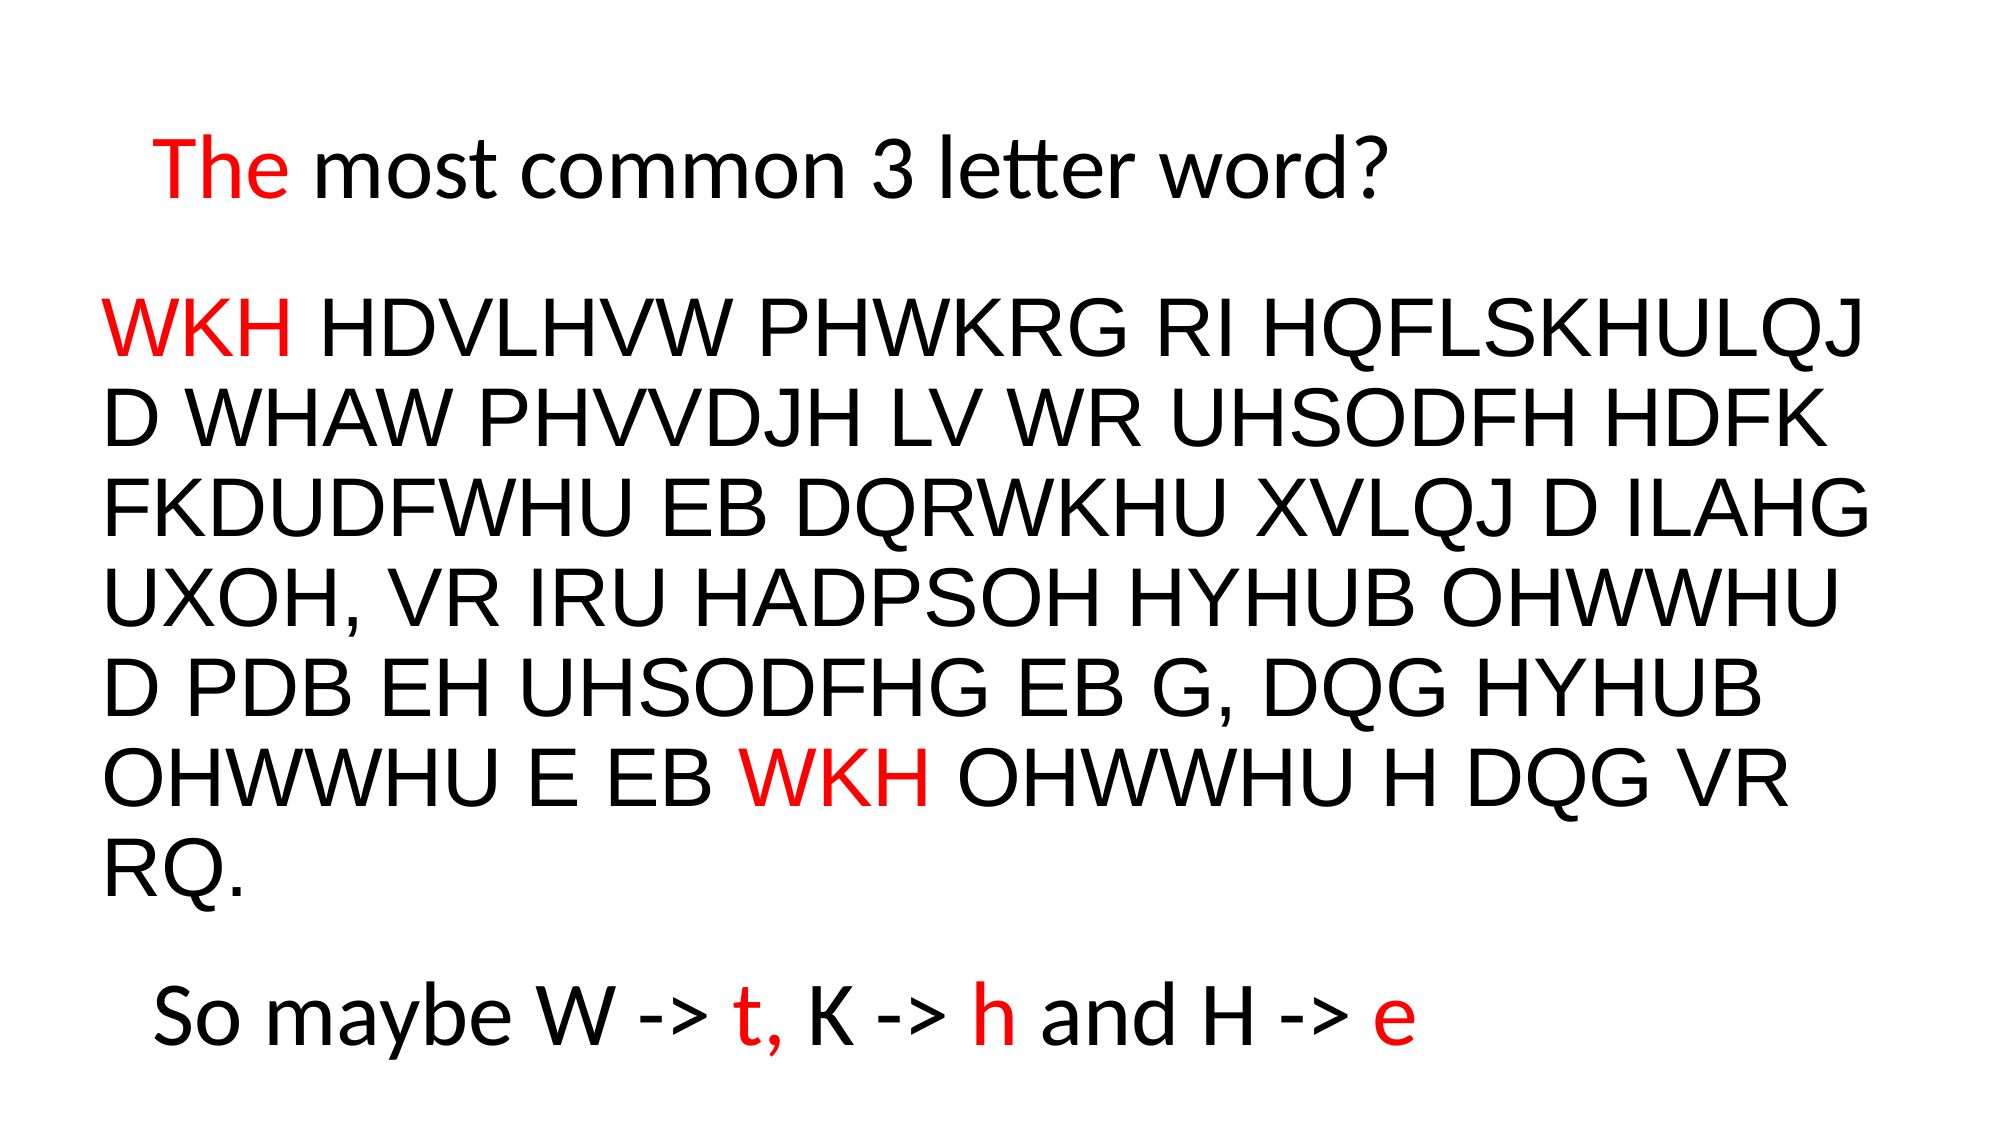

# The most common 3 letter word?
WKH HDVLHVW PHWKRG RI HQFLSKHULQJ D WHAW PHVVDJH LV WR UHSODFH HDFK FKDUDFWHU EB DQRWKHU XVLQJ D ILAHG UXOH, VR IRU HADPSOH HYHUB OHWWHU D PDB EH UHSODFHG EB G, DQG HYHUB OHWWHU E EB WKH OHWWHU H DQG VR RQ.
So maybe W -> t, K -> h and H -> e